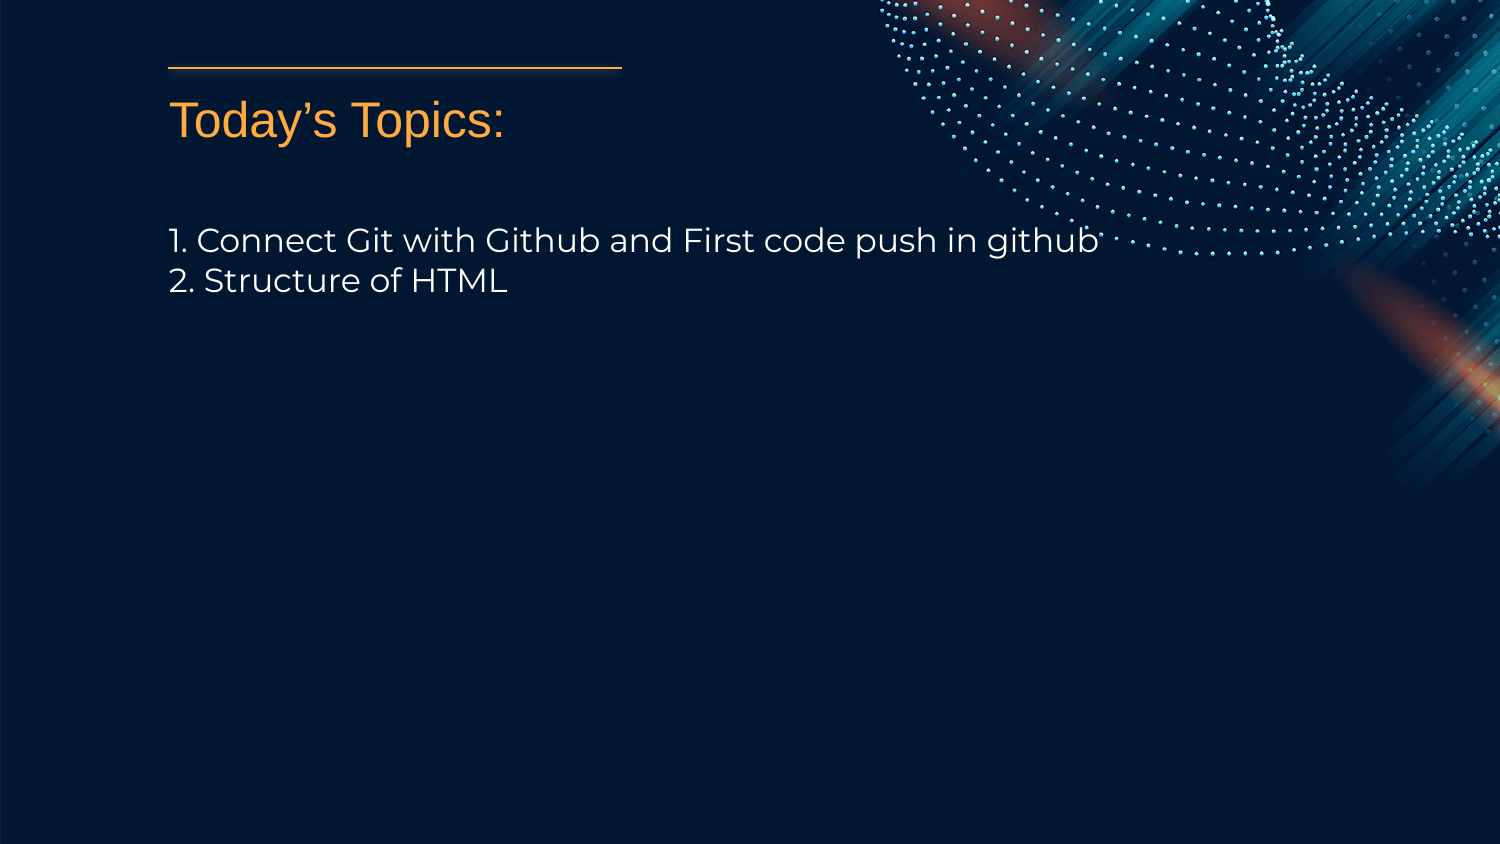

# Today’s Topics:
1. Connect Git with Github and First code push in github
2. Structure of HTML